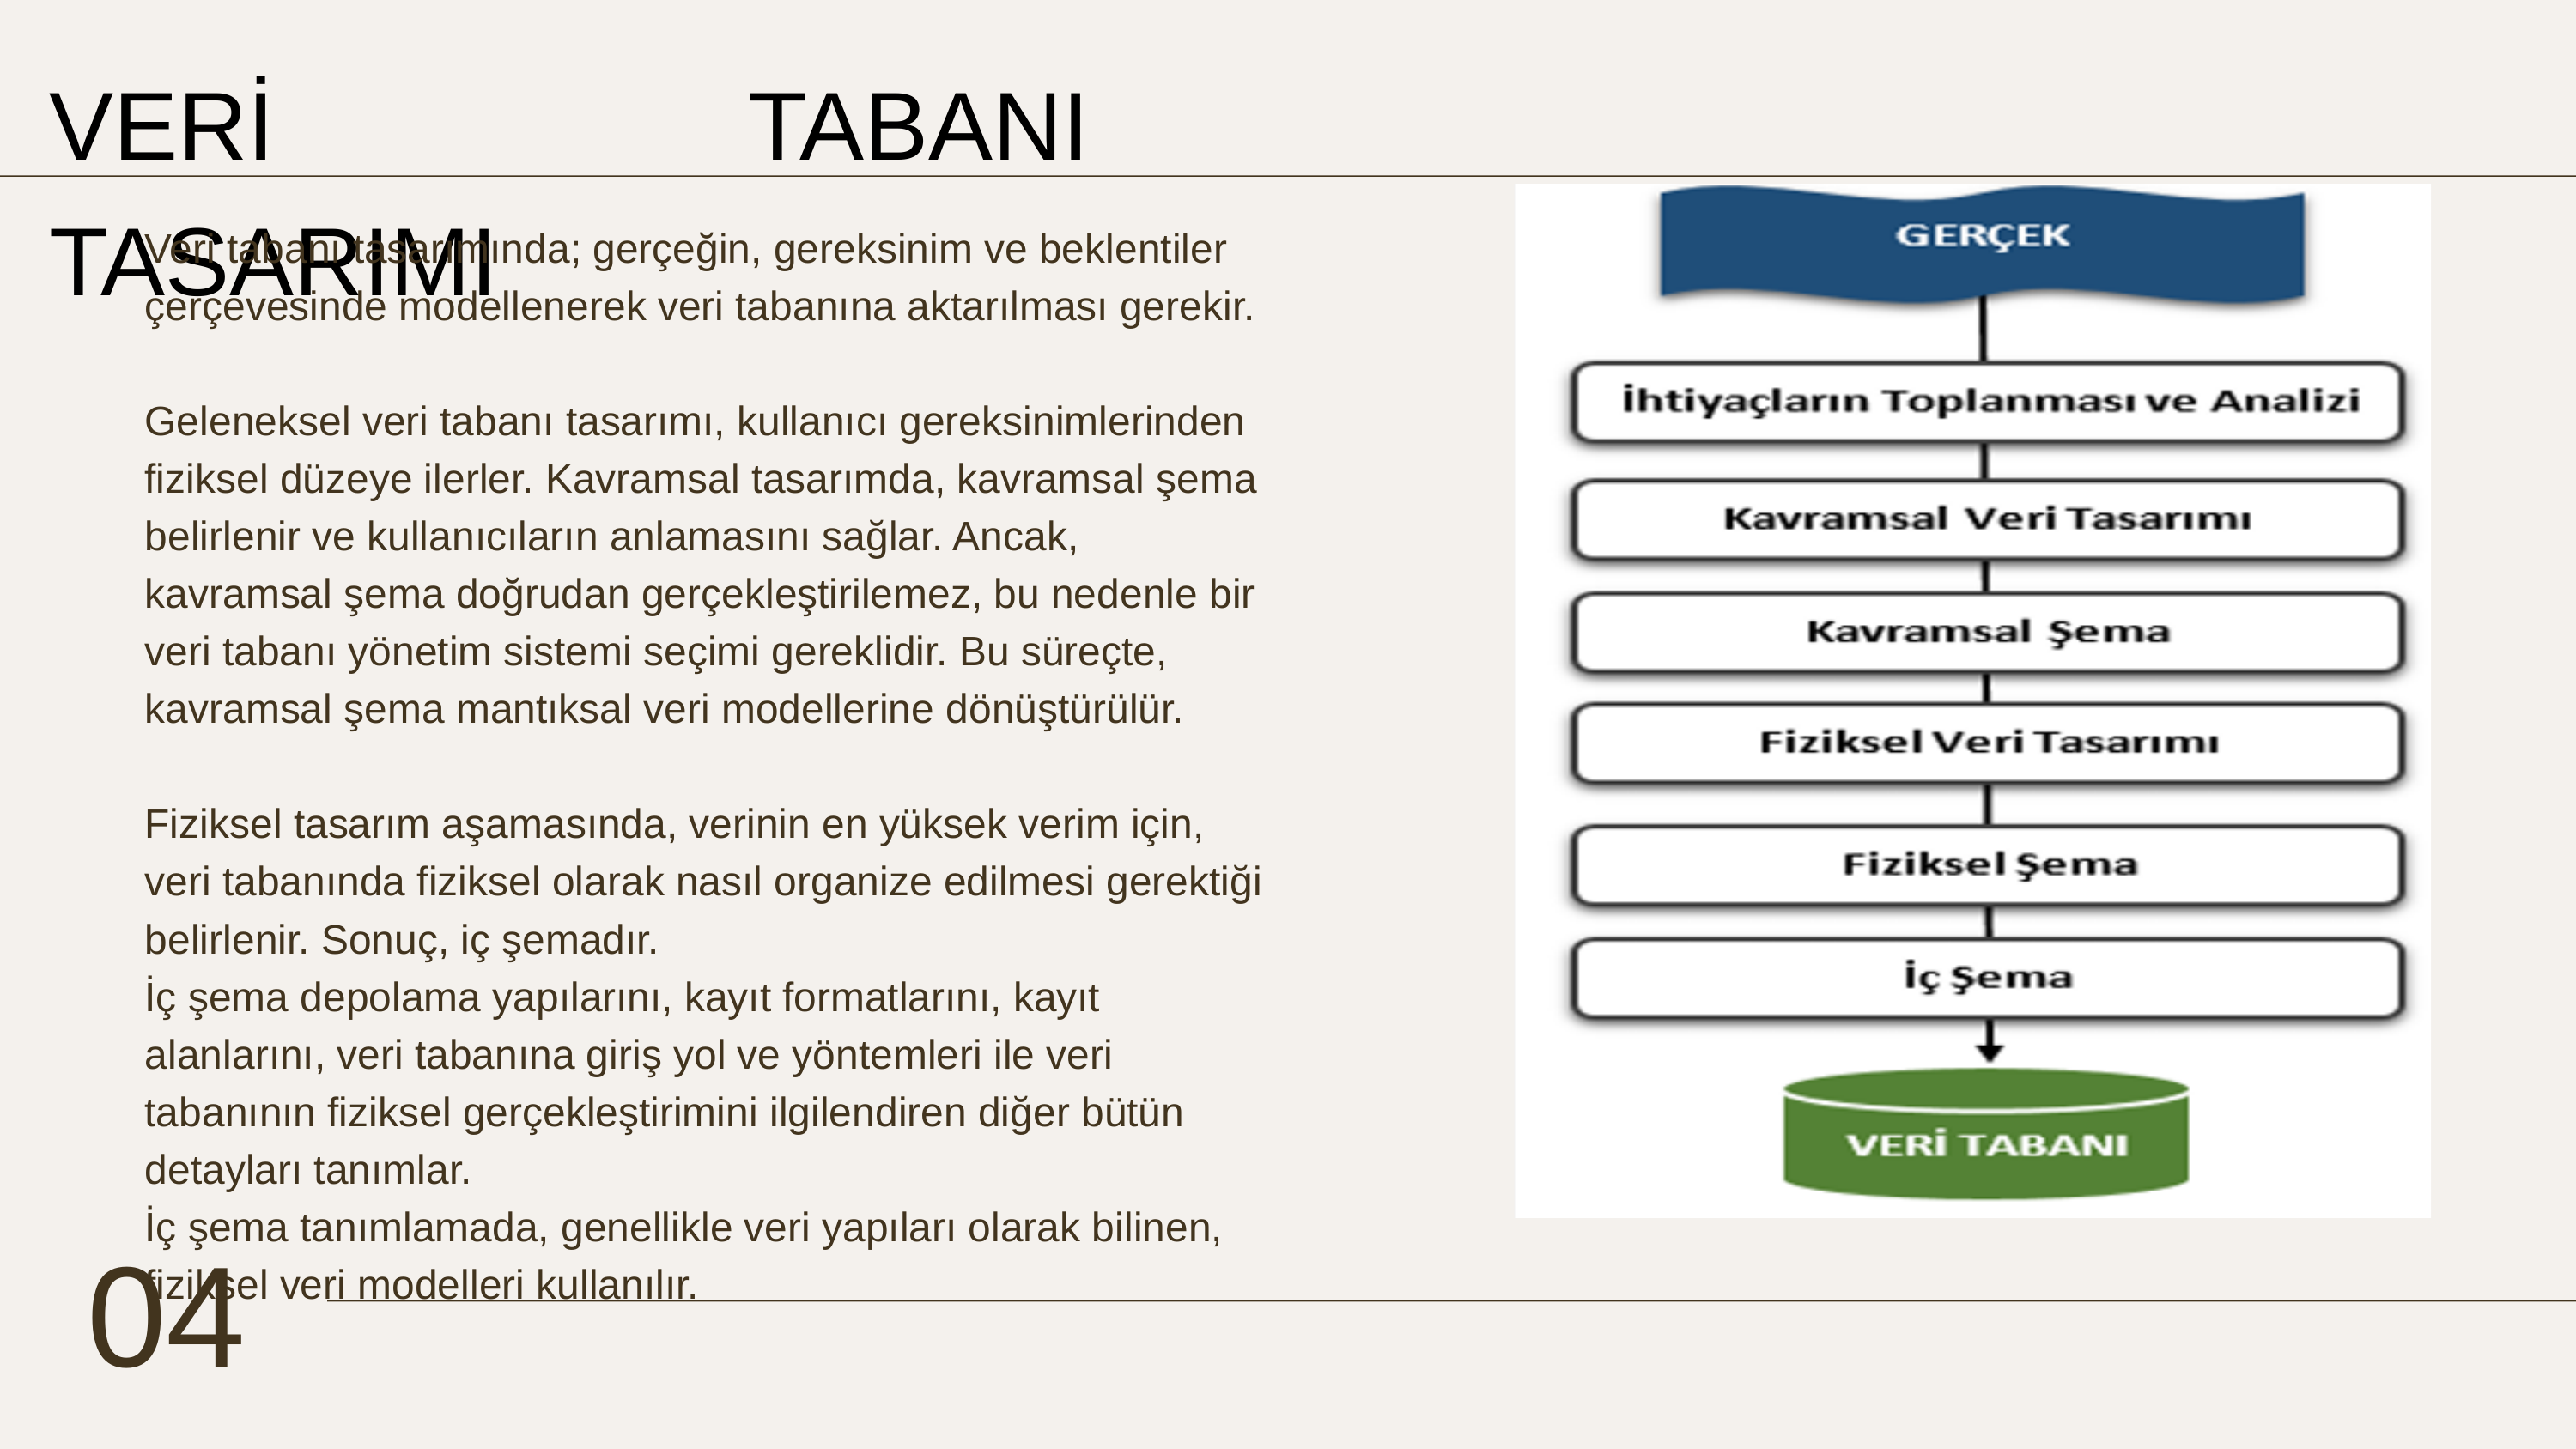

VERİ TABANI TASARIMI

Veri tabanı tasarımında; gerçeğin, gereksinim ve beklentiler çerçevesinde modellenerek veri tabanına aktarılması gerekir.

Geleneksel veri tabanı tasarımı, kullanıcı gereksinimlerinden fiziksel düzeye ilerler. Kavramsal tasarımda, kavramsal şema belirlenir ve kullanıcıların anlamasını sağlar. Ancak, kavramsal şema doğrudan gerçekleştirilemez, bu nedenle bir veri tabanı yönetim sistemi seçimi gereklidir. Bu süreçte, kavramsal şema mantıksal veri modellerine dönüştürülür.

Fiziksel tasarım aşamasında, verinin en yüksek verim için, veri tabanında fiziksel olarak nasıl organize edilmesi gerektiği belirlenir. Sonuç, iç şemadır.
İç şema depolama yapılarını, kayıt formatlarını, kayıt alanlarını, veri tabanına giriş yol ve yöntemleri ile veri tabanının fiziksel gerçekleştirimini ilgilendiren diğer bütün detayları tanımlar.
İç şema tanımlamada, genellikle veri yapıları olarak bilinen, fiziksel veri modelleri kullanılır.
04